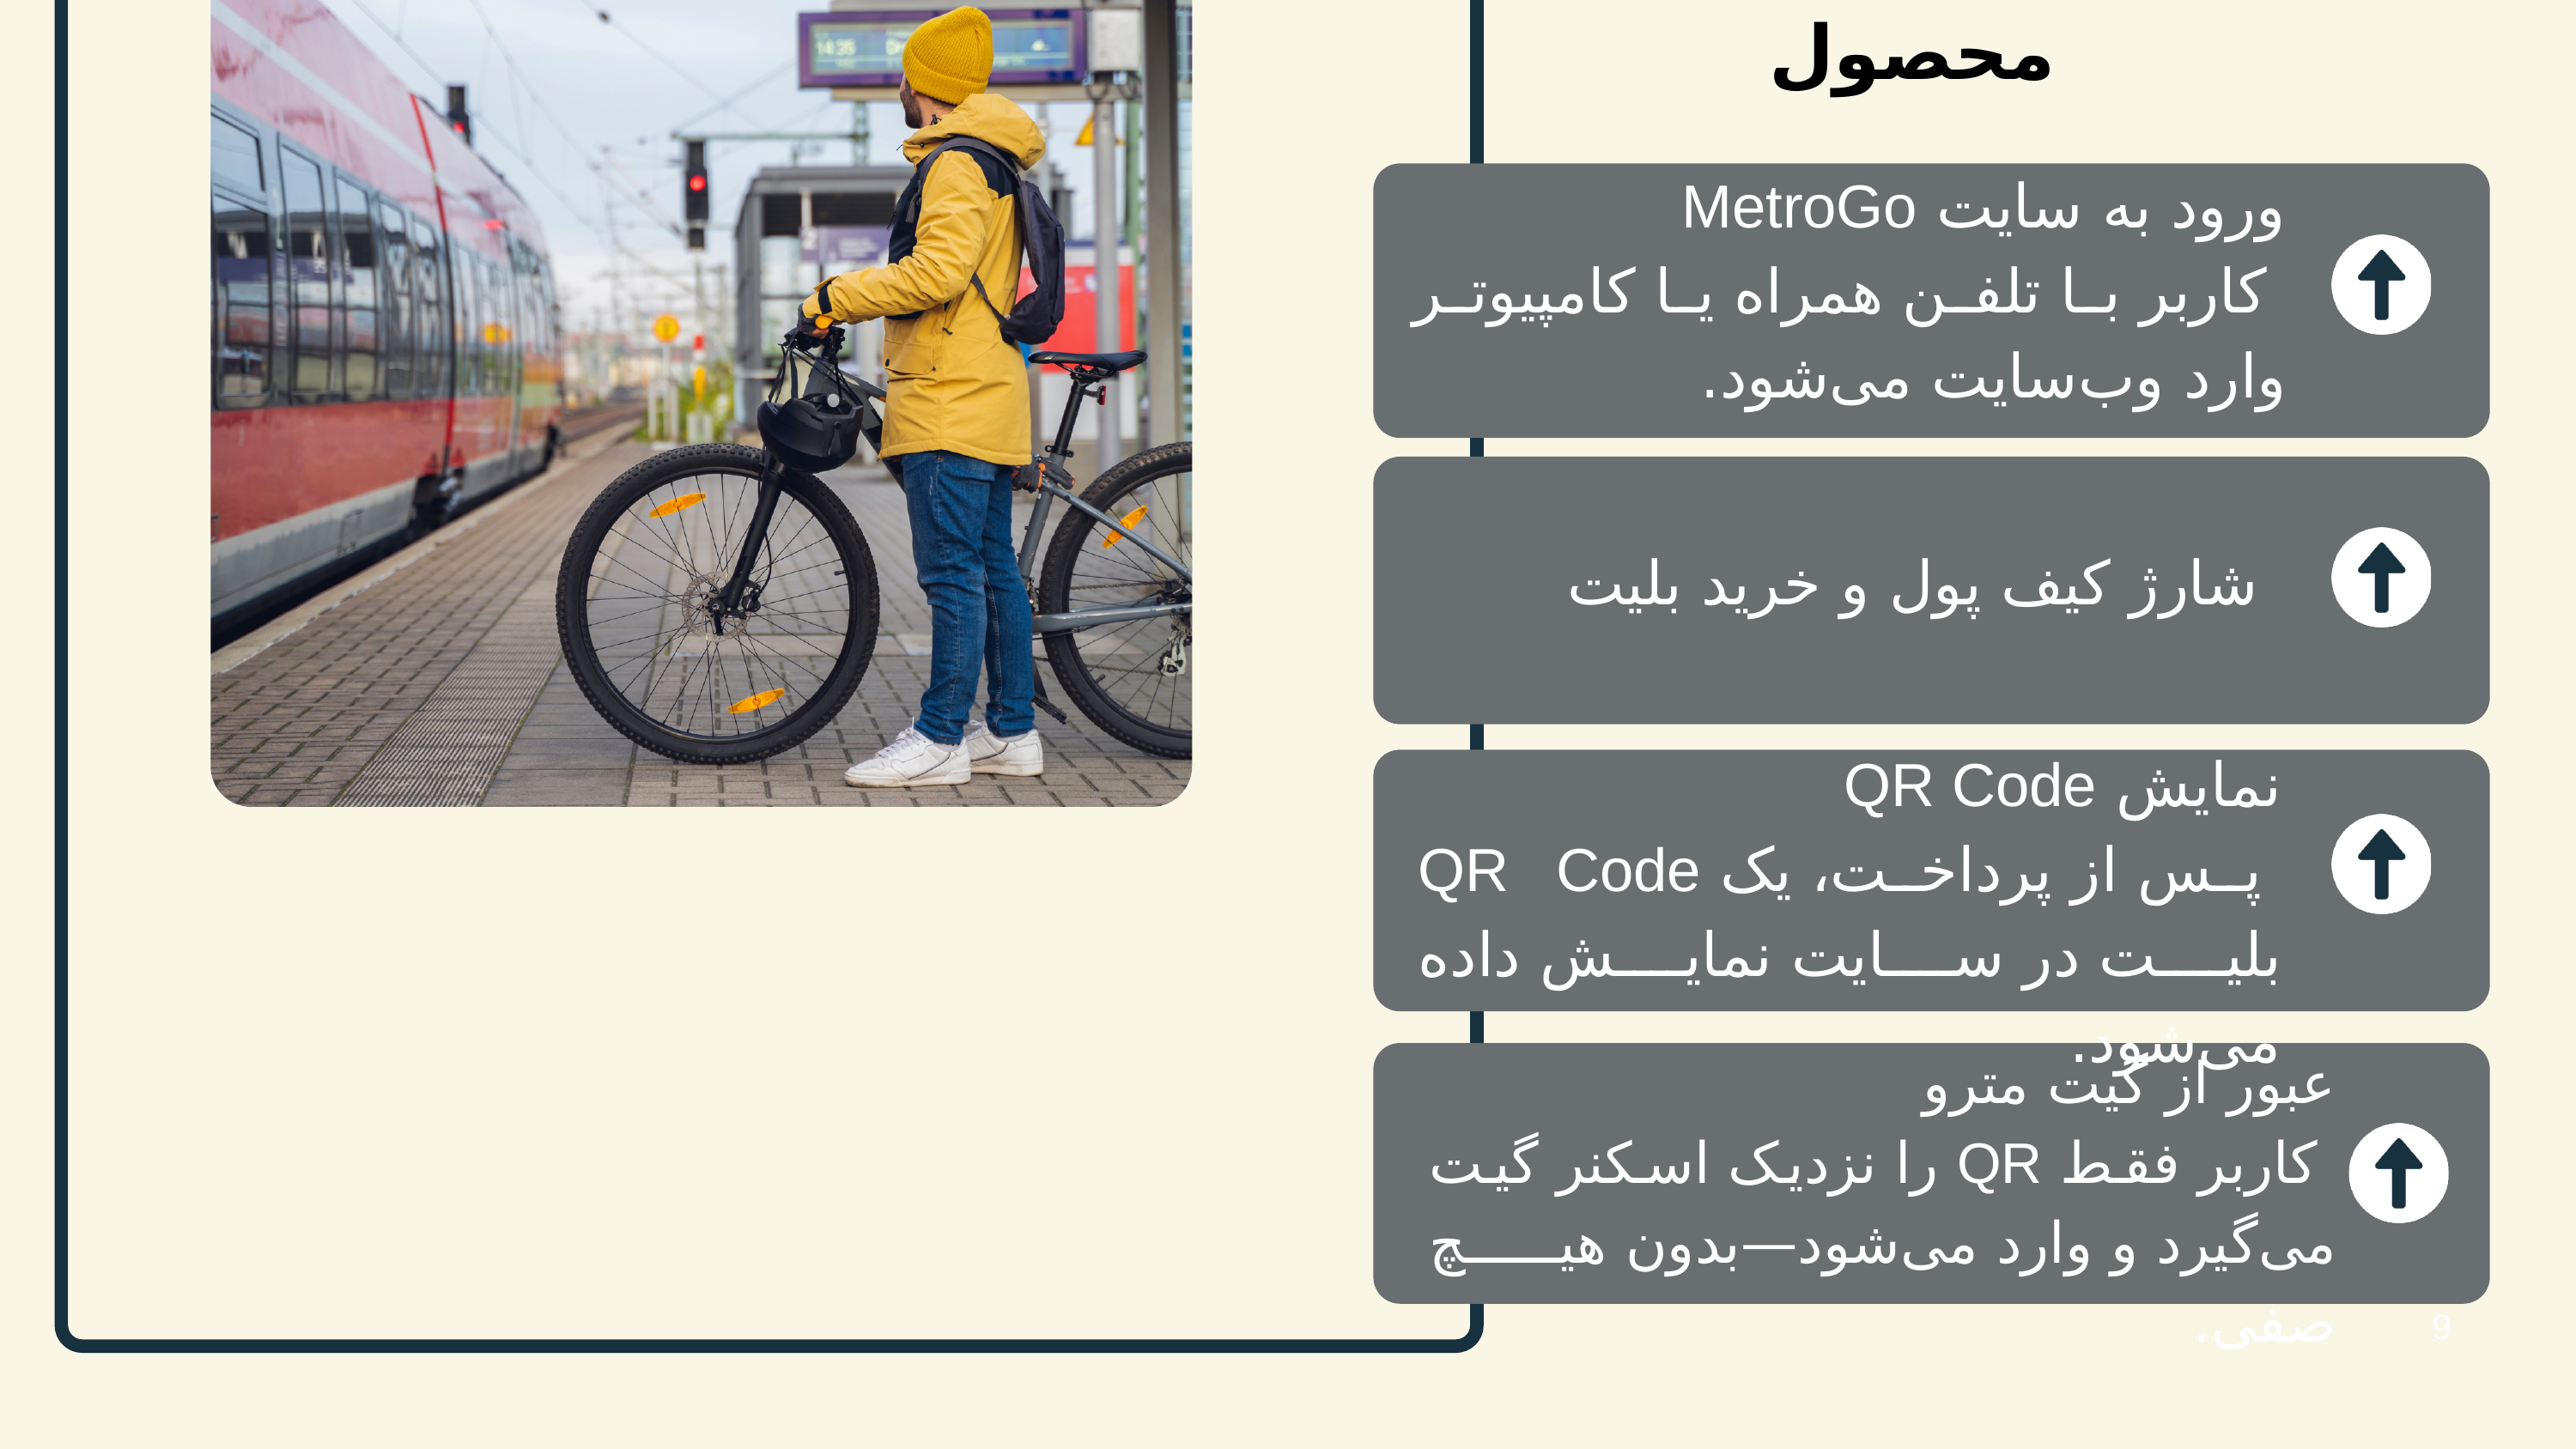

محصول
ورود به سایت MetroGo
 کاربر با تلفن همراه یا کامپیوتر وارد وب‌سایت می‌شود.

شارژ کیف پول و خرید بلیت
نمایش QR Code
 پس از پرداخت، یک QR Code بلیت در سایت نمایش داده می‌شود.

عبور از گیت مترو
 کاربر فقط QR را نزدیک اسکنر گیت می‌گیرد و وارد می‌شود—بدون هیچ صفی.

9